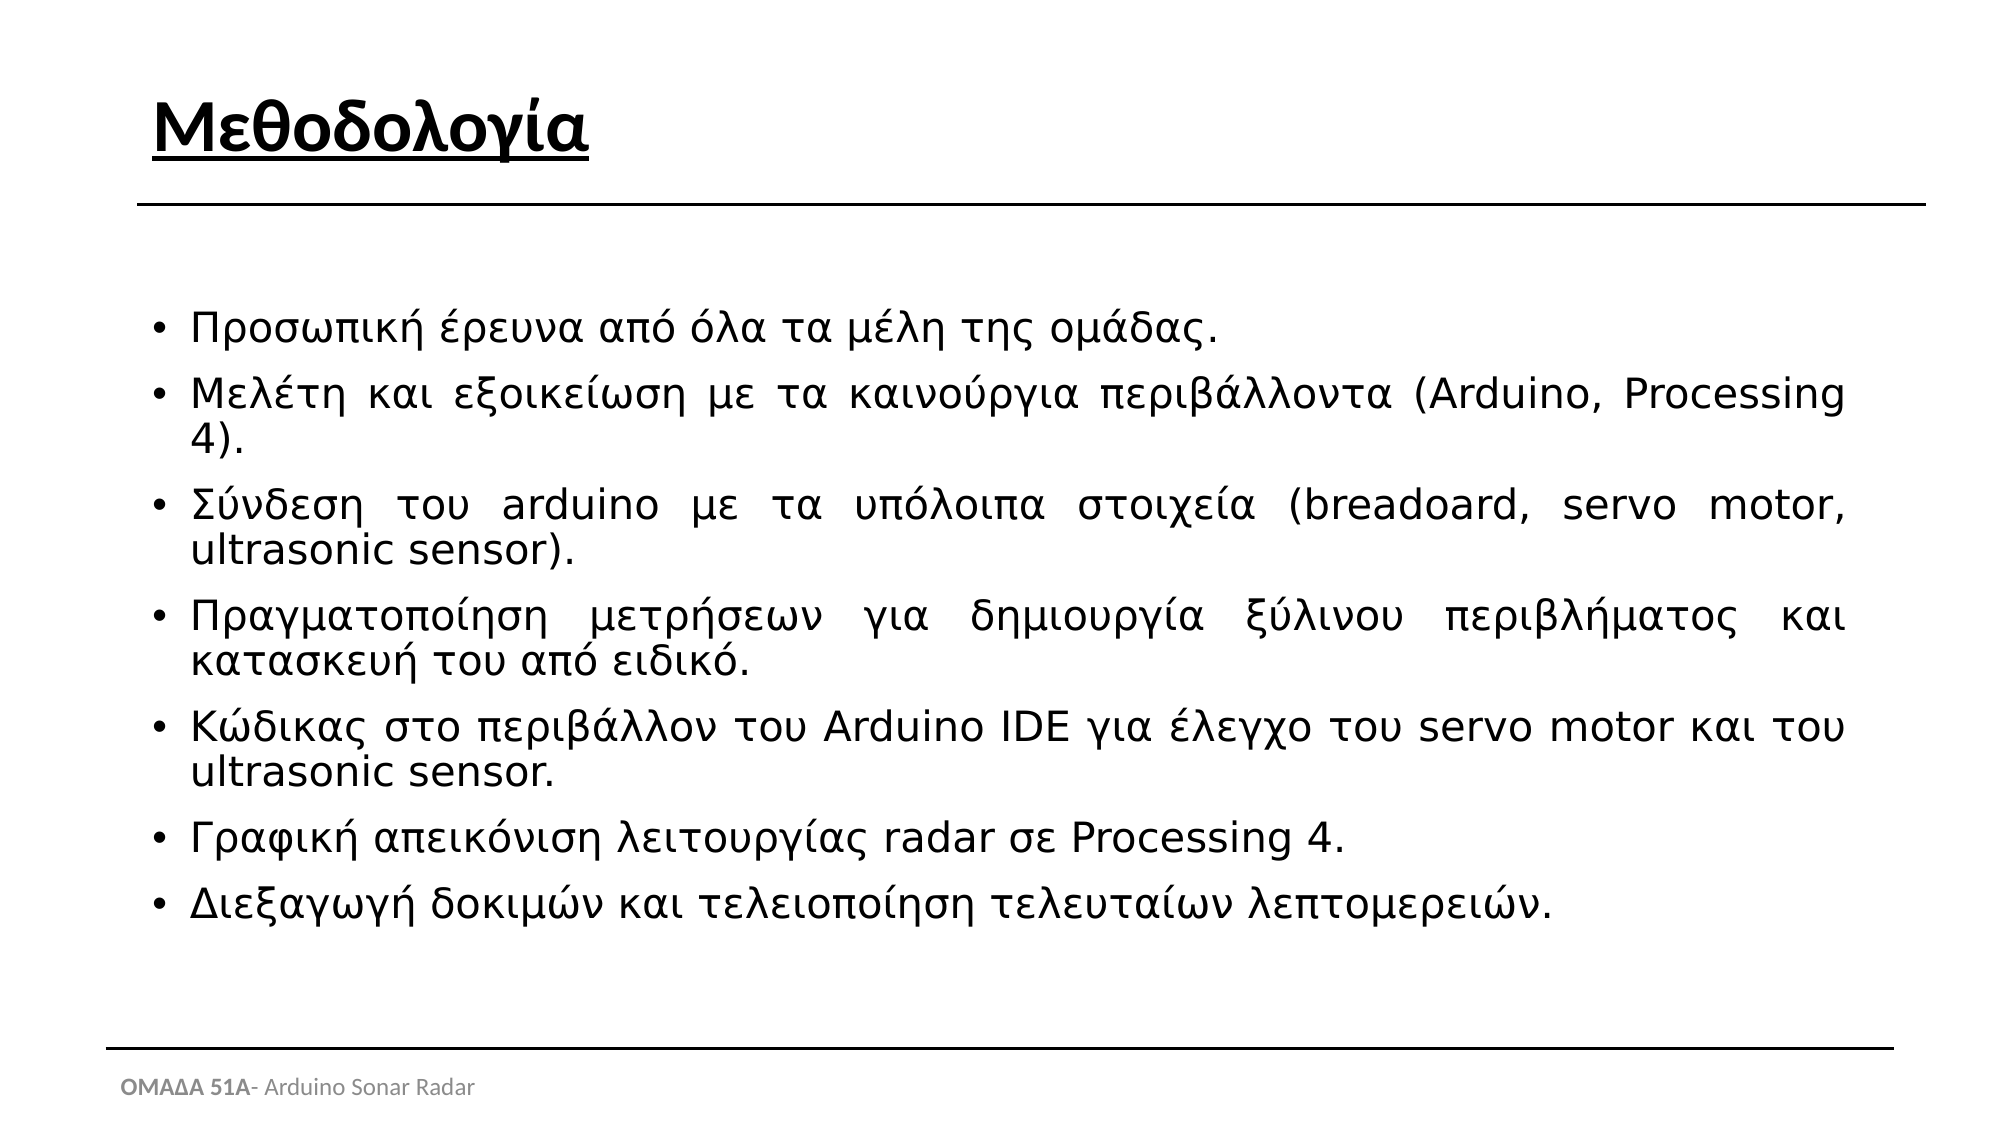

# Μεθοδολογία
Προσωπική έρευνα από όλα τα μέλη της ομάδας.
Μελέτη και εξοικείωση με τα καινούργια περιβάλλοντα (Arduino, Processing 4).
Σύνδεση του arduino με τα υπόλοιπα στοιχεία (breadoard, servo motor, ultrasonic sensor).
Πραγματοποίηση μετρήσεων για δημιουργία ξύλινου περιβλήματος και κατασκευή του από ειδικό.
Κώδικας στο περιβάλλον του Arduino IDE για έλεγχο του servo motor και του ultrasonic sensor.
Γραφική απεικόνιση λειτουργίας radar σε Processing 4.
Διεξαγωγή δοκιμών και τελειοποίηση τελευταίων λεπτομερειών.

ΟΜΑΔΑ 51Α- Arduino Sonar Radar